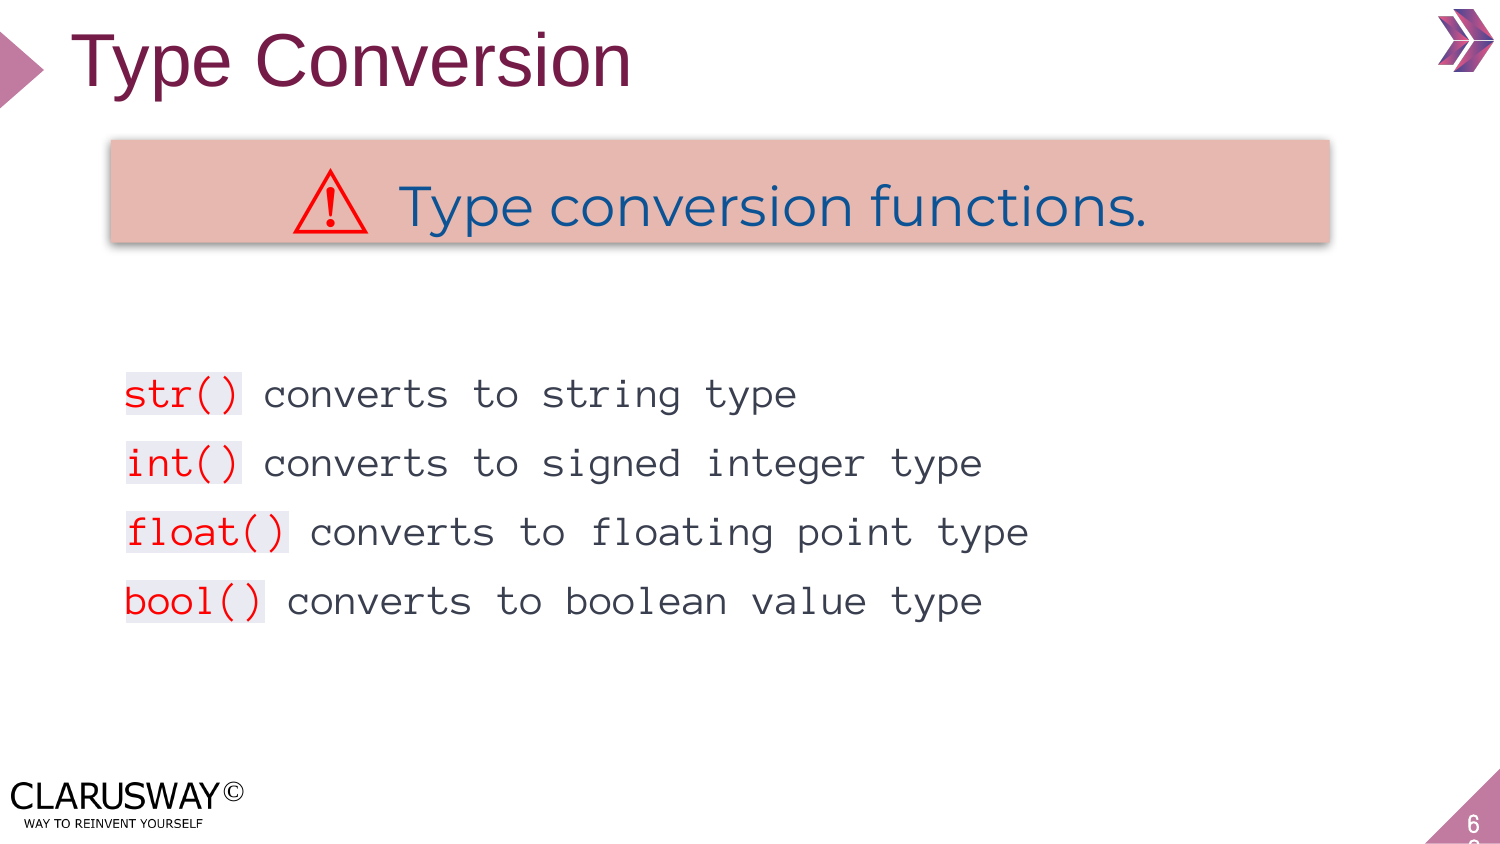

Type Conversion
⚠  Type conversion functions.
str() converts to string type
int() converts to signed integer type
float() converts to floating point type
bool() converts to boolean value type
60